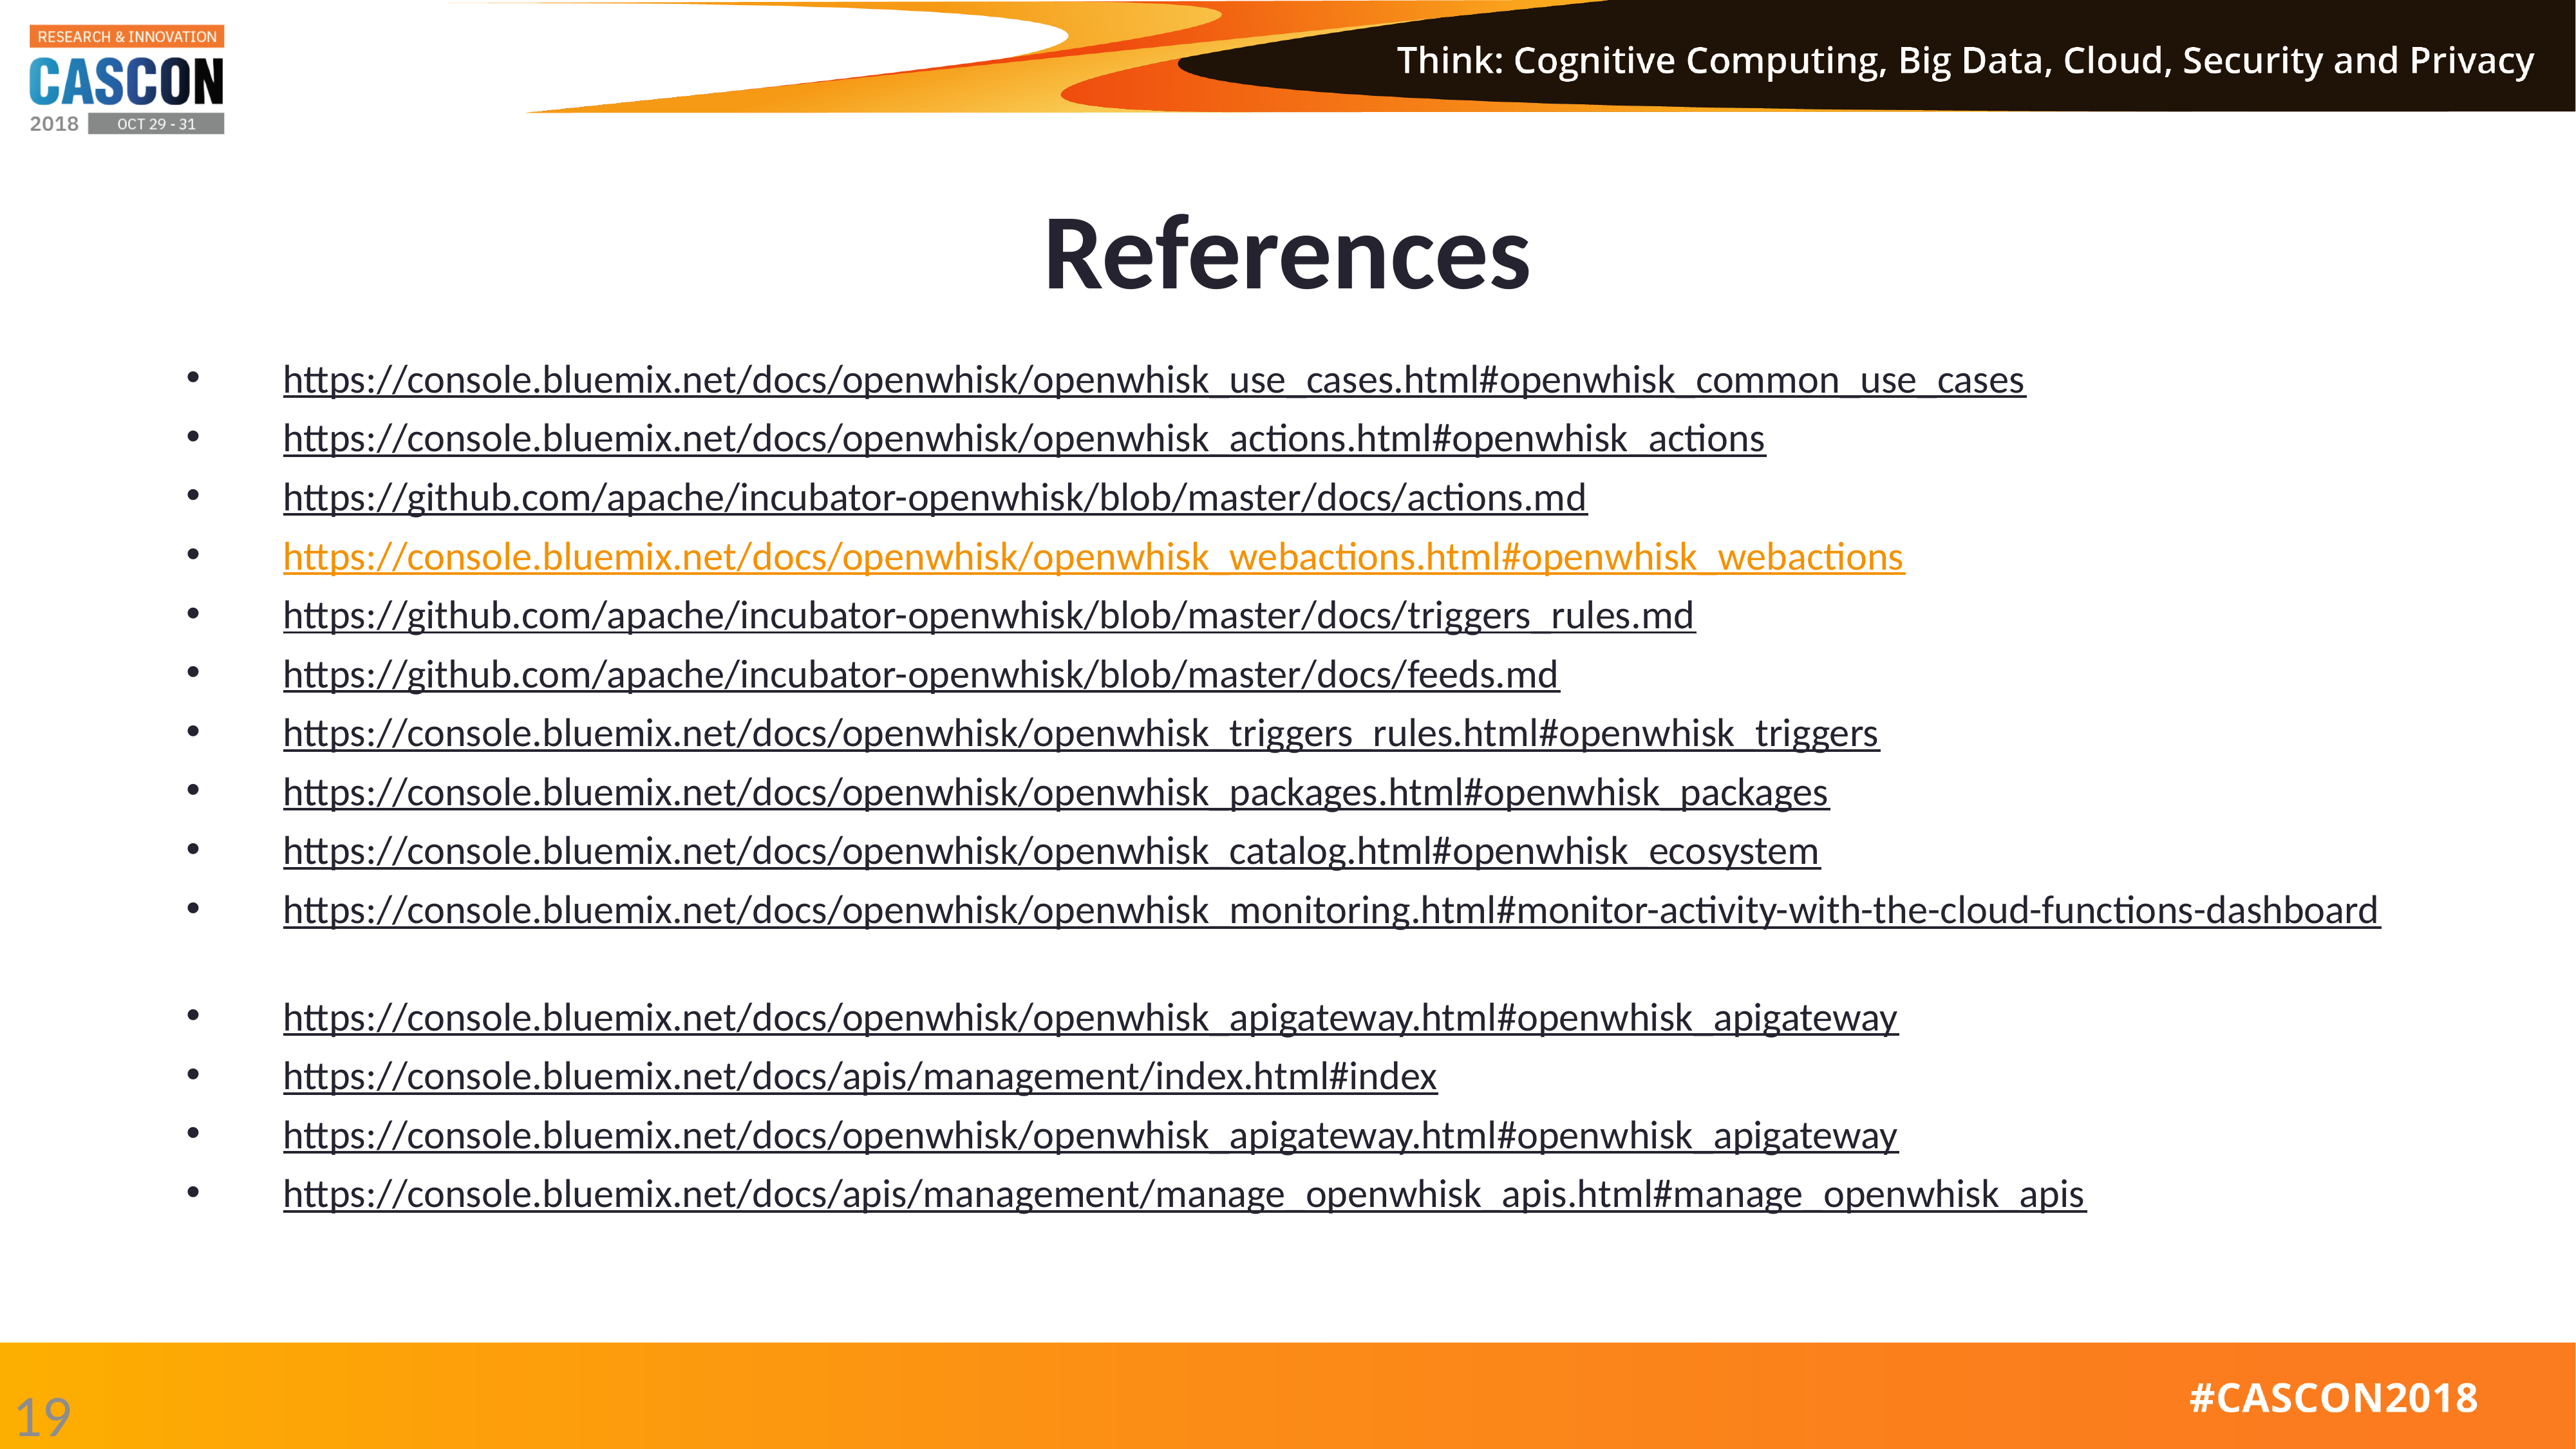

# References

https://console.bluemix.net/docs/openwhisk/openwhisk_use_cases.html#openwhisk_common_use_cases
https://console.bluemix.net/docs/openwhisk/openwhisk_actions.html#openwhisk_actions
https://github.com/apache/incubator-openwhisk/blob/master/docs/actions.md
https://console.bluemix.net/docs/openwhisk/openwhisk_webactions.html#openwhisk_webactions
https://github.com/apache/incubator-openwhisk/blob/master/docs/triggers_rules.md
https://github.com/apache/incubator-openwhisk/blob/master/docs/feeds.md
https://console.bluemix.net/docs/openwhisk/openwhisk_triggers_rules.html#openwhisk_triggers
https://console.bluemix.net/docs/openwhisk/openwhisk_packages.html#openwhisk_packages
https://console.bluemix.net/docs/openwhisk/openwhisk_catalog.html#openwhisk_ecosystem
https://console.bluemix.net/docs/openwhisk/openwhisk_monitoring.html#monitor-activity-with-the-cloud-functions-dashboard
https://console.bluemix.net/docs/openwhisk/openwhisk_apigateway.html#openwhisk_apigateway
https://console.bluemix.net/docs/apis/management/index.html#index
https://console.bluemix.net/docs/openwhisk/openwhisk_apigateway.html#openwhisk_apigateway
https://console.bluemix.net/docs/apis/management/manage_openwhisk_apis.html#manage_openwhisk_apis

19